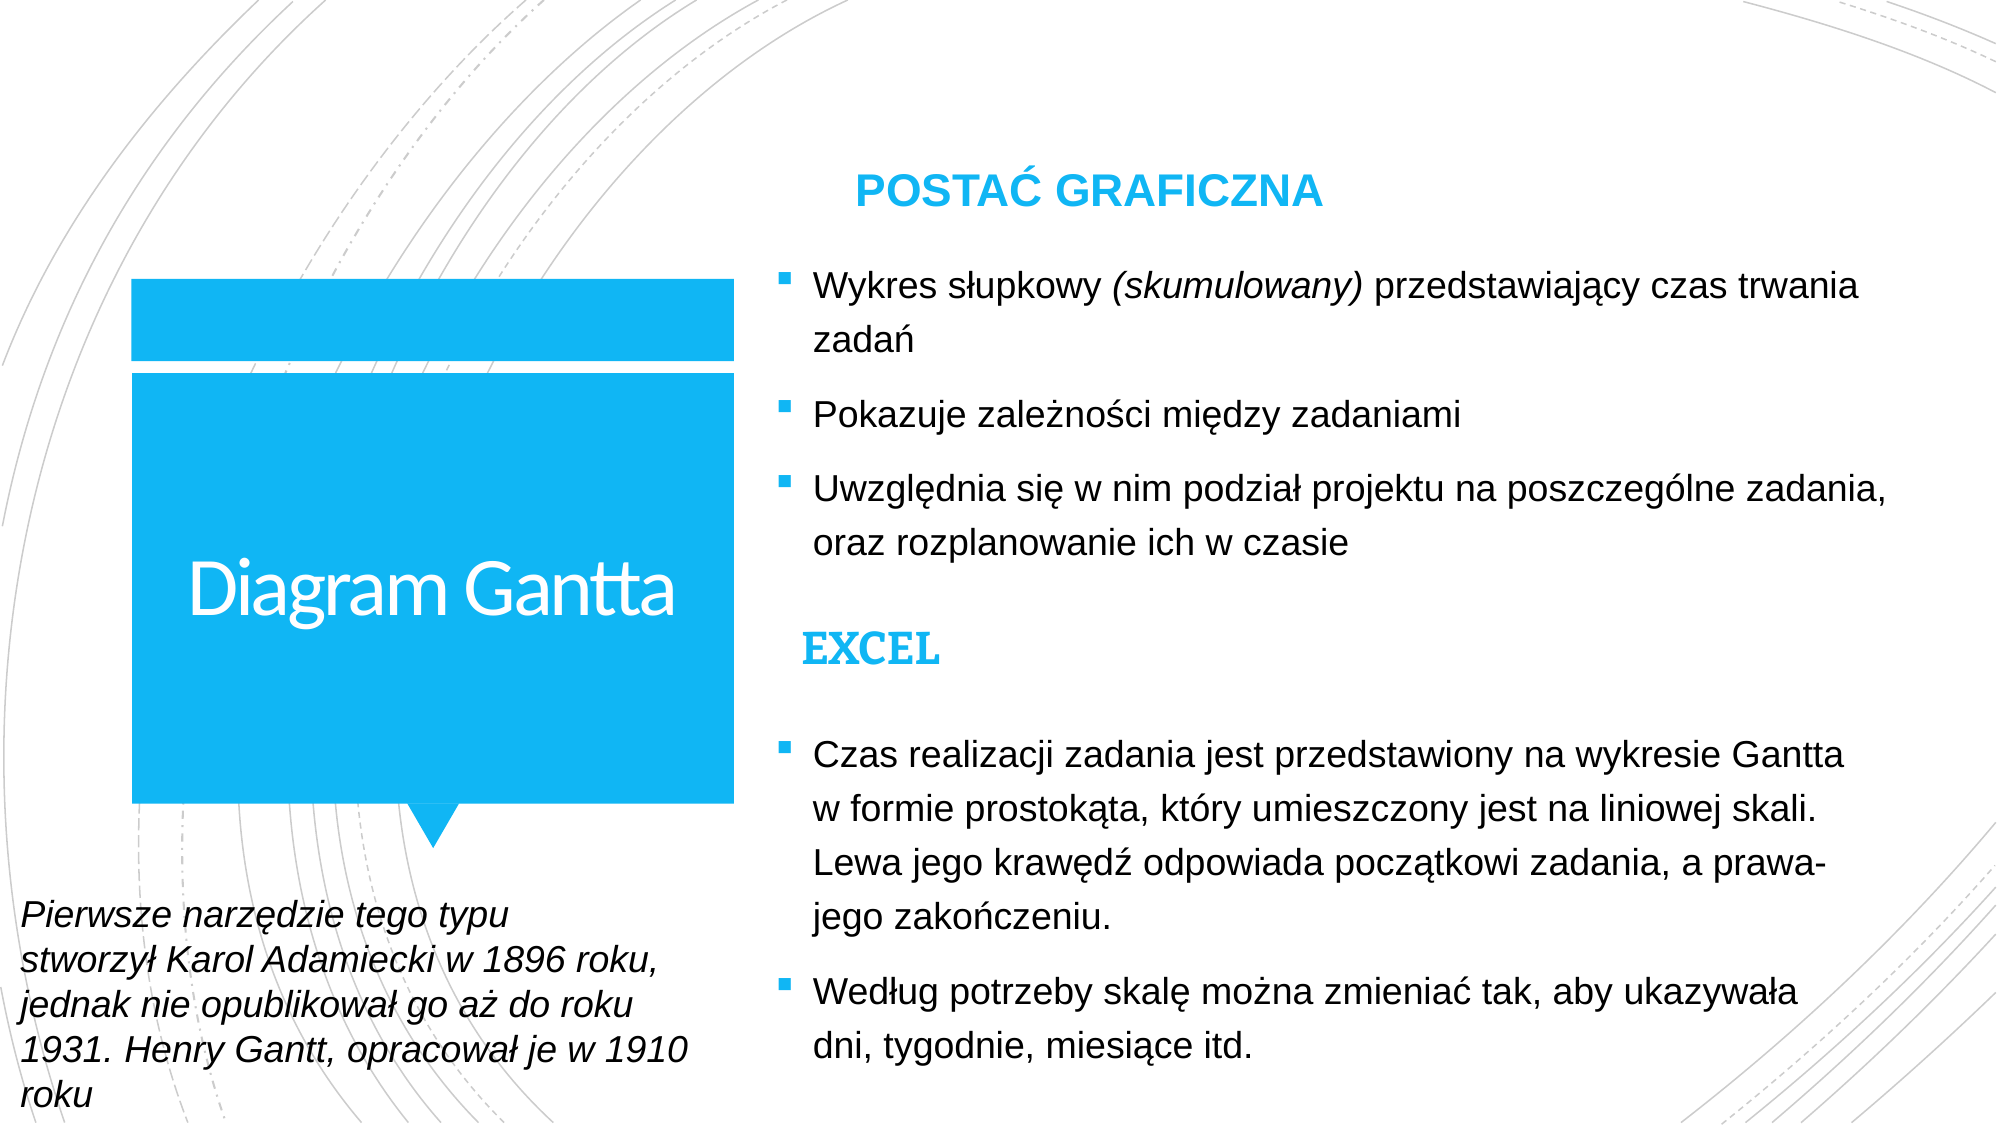

Postać graficzna
Wykres słupkowy (skumulowany) przedstawiający czas trwania zadań
Pokazuje zależności między zadaniami
Uwzględnia się w nim podział projektu na poszczególne zadania, oraz rozplanowanie ich w czasie

# Diagram Gantta
Excel
Czas realizacji zadania jest przedstawiony na wykresie Gantta w formie prostokąta, który umieszczony jest na liniowej skali. Lewa jego krawędź odpowiada początkowi zadania, a prawa- jego zakończeniu.
Według potrzeby skalę można zmieniać tak, aby ukazywała dni, tygodnie, miesiące itd.

Pierwsze narzędzie tego typu stworzył Karol Adamiecki w 1896 roku, jednak nie opublikował go aż do roku 1931. Henry Gantt, opracował je w 1910 roku